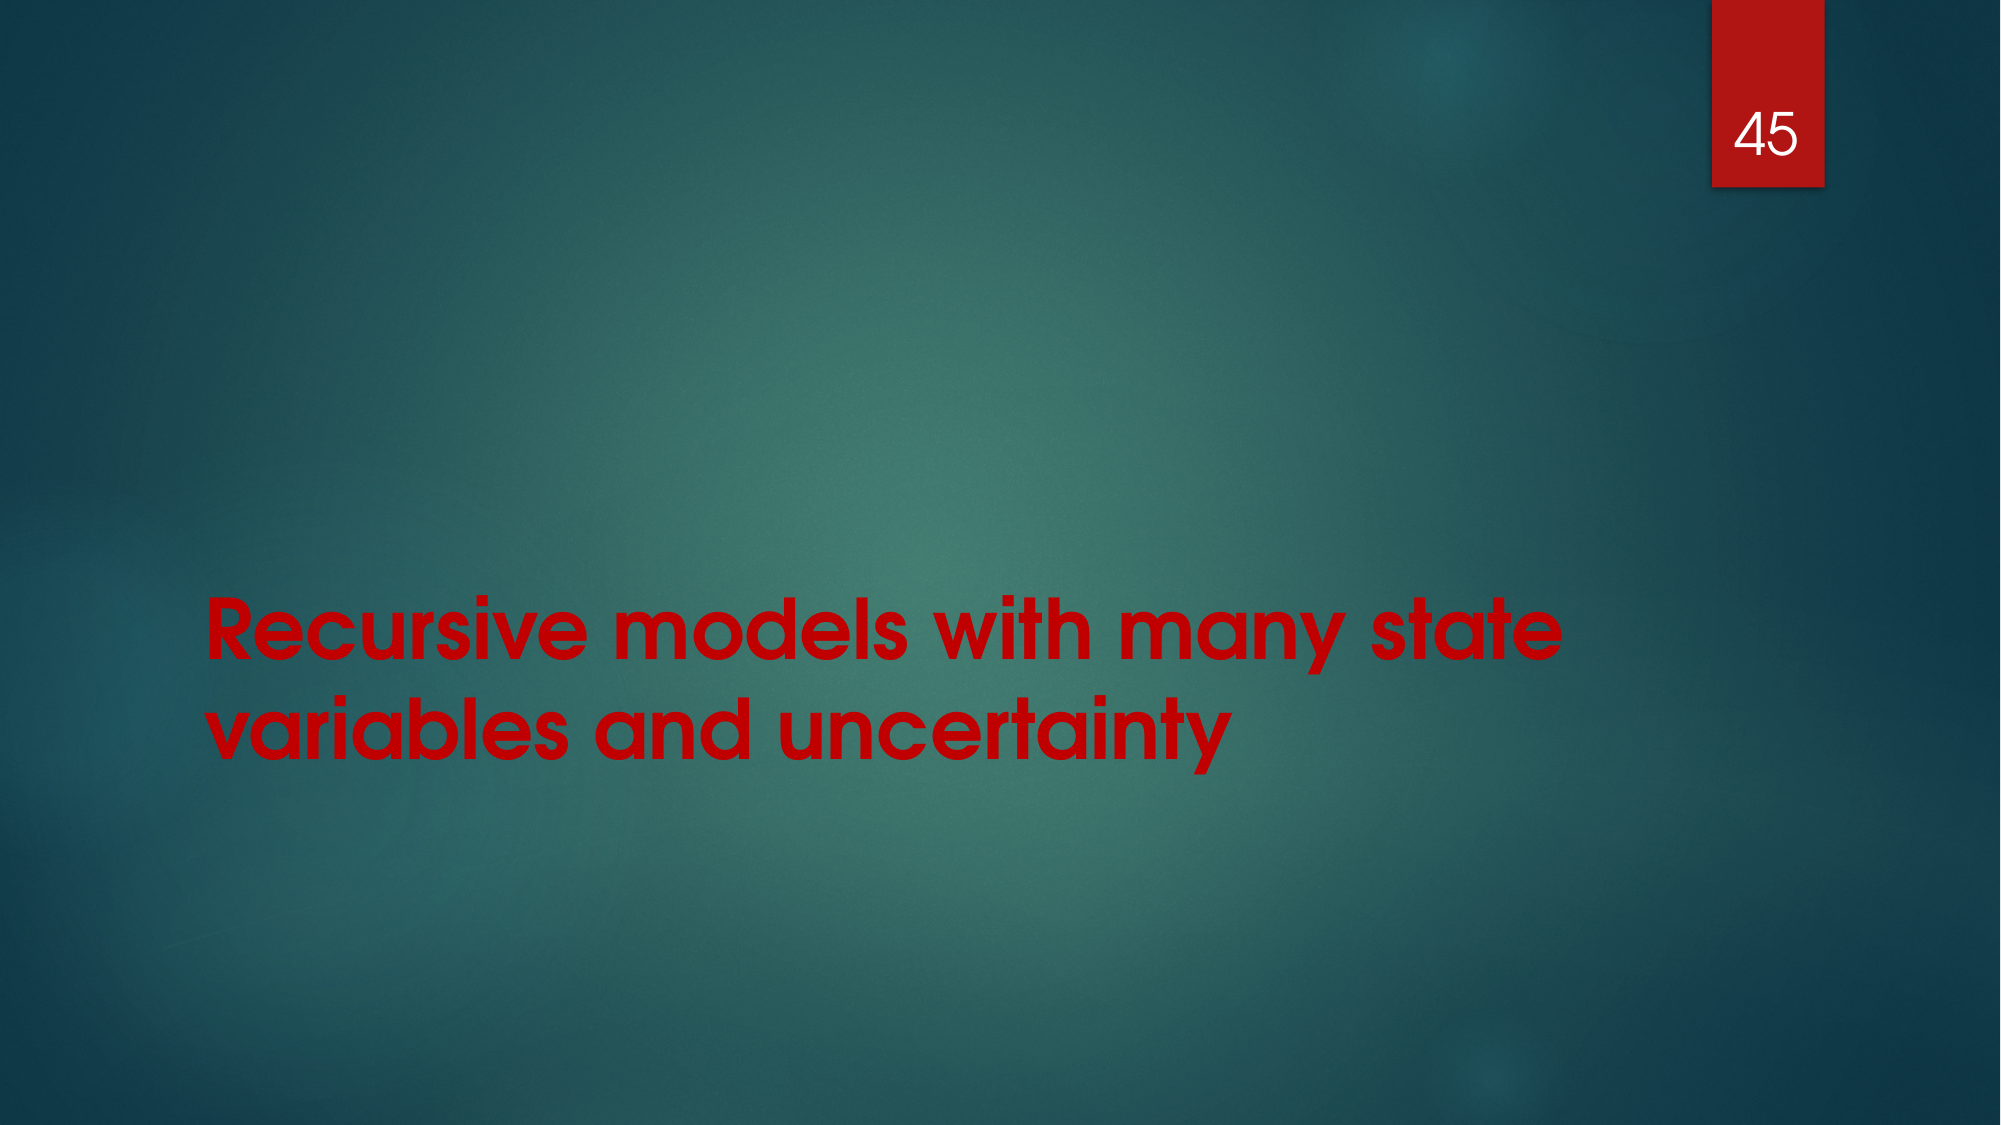

45
# Recursive models with many state variables and uncertainty